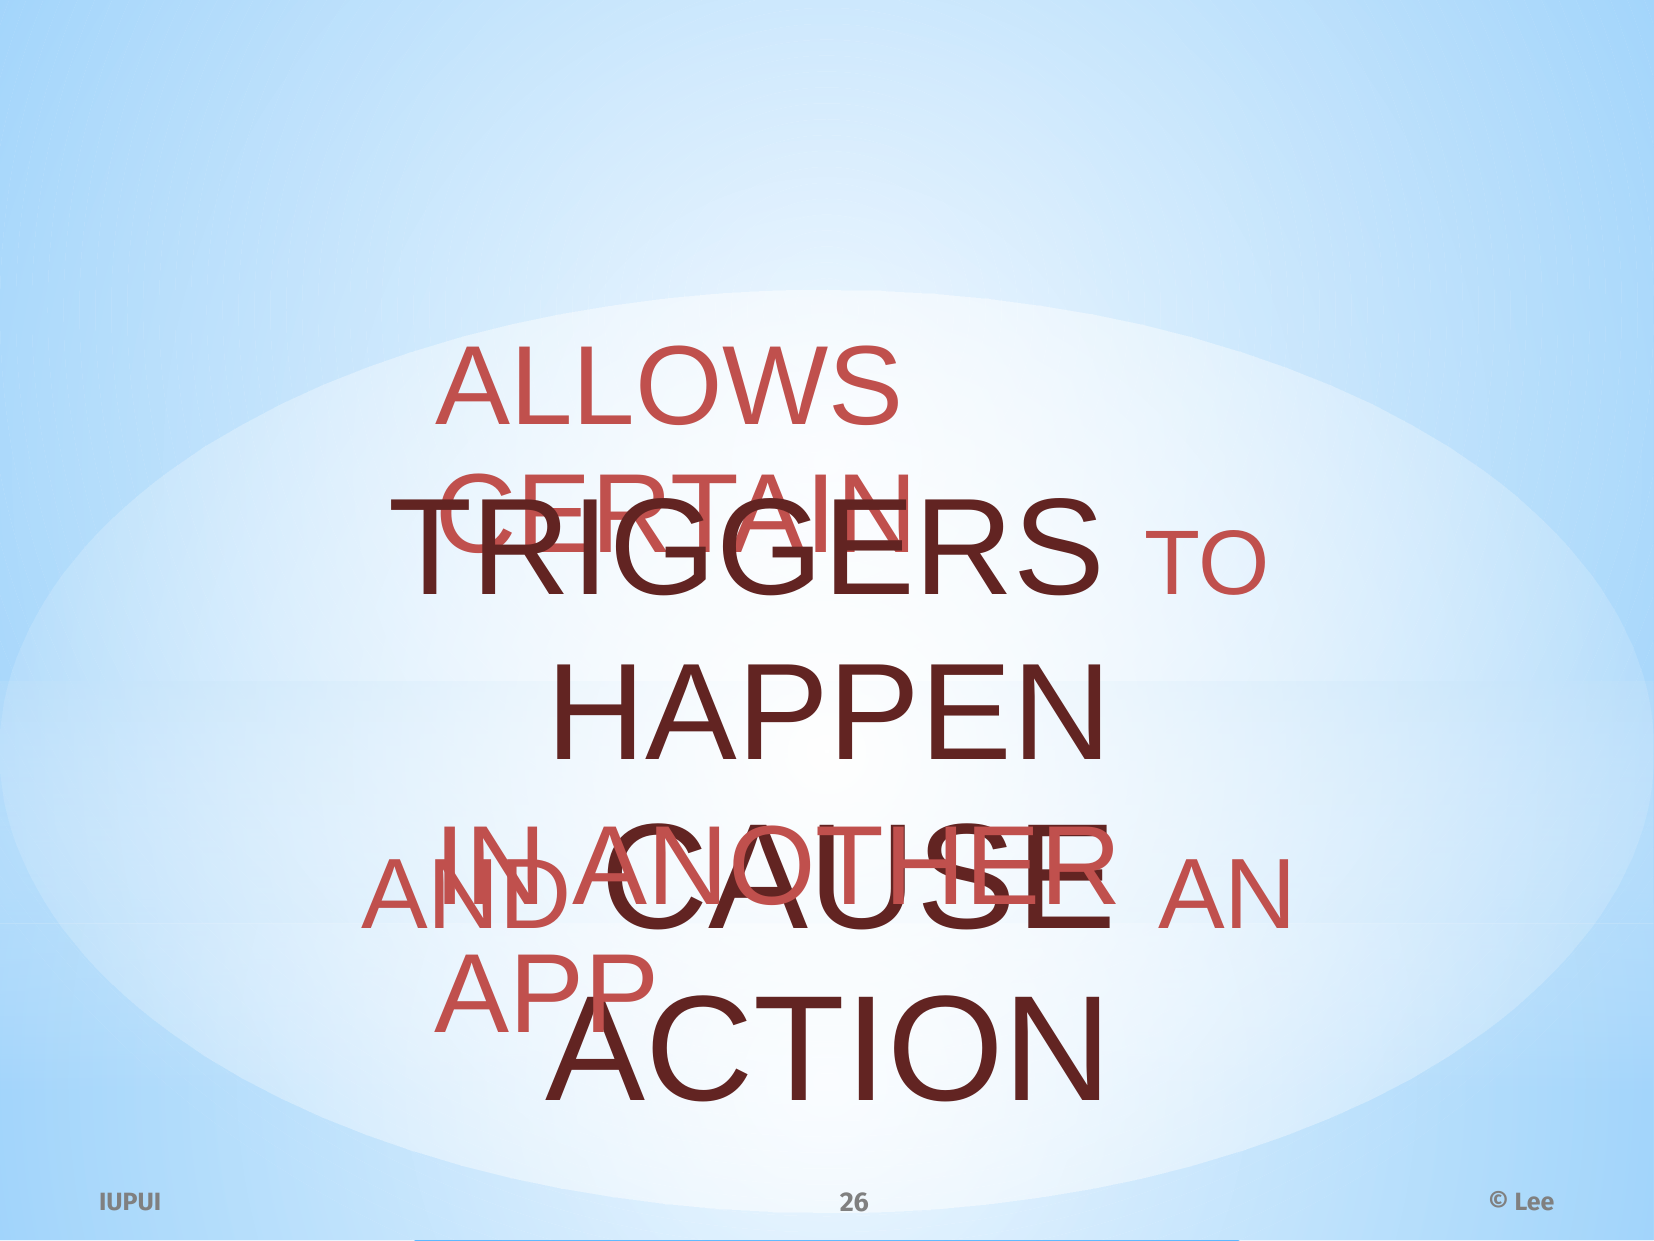

ALLOWS CERTAIN
TRIGGERS TO HAPPEN
AND CAUSE AN ACTION
IN ANOTHER APP
IUPUI
26
© Lee